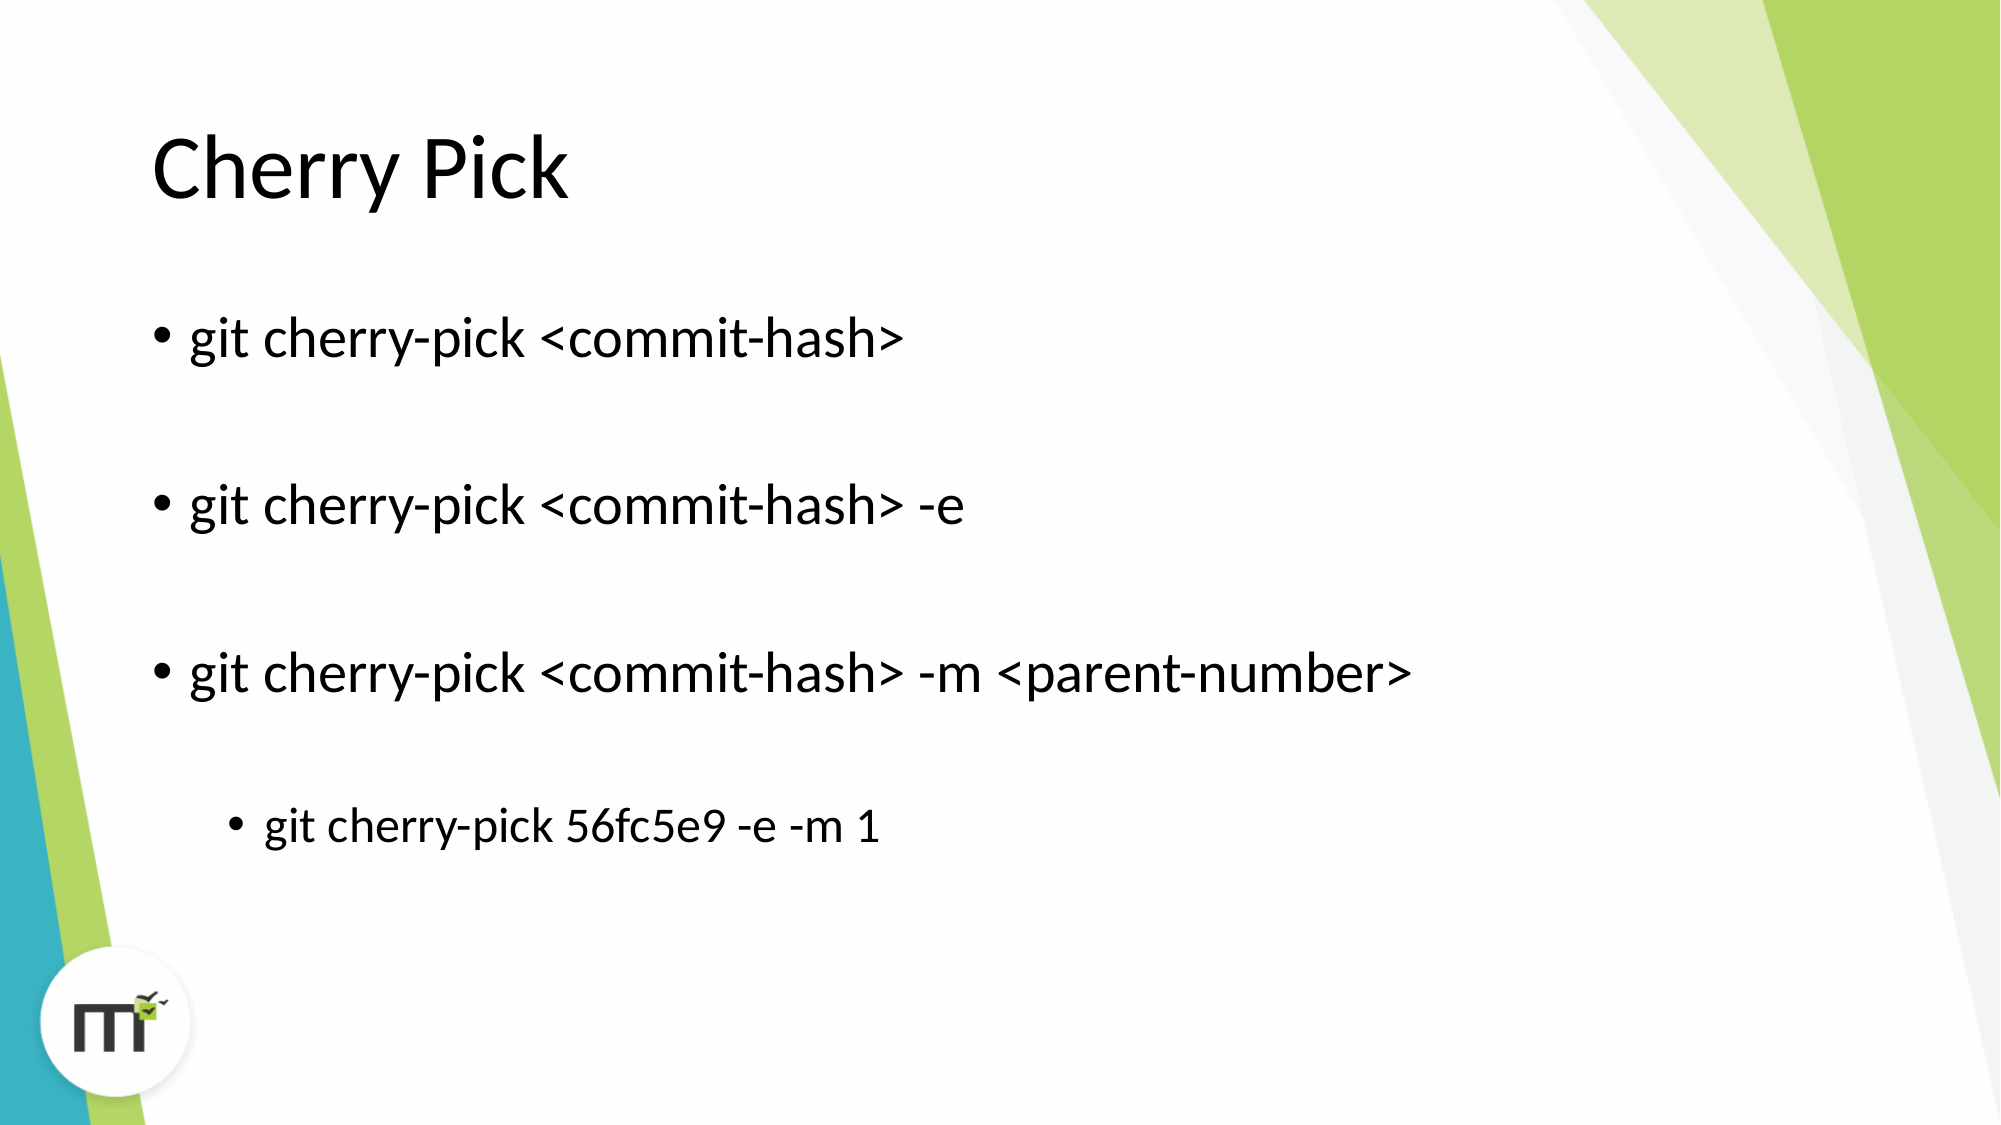

# Cherry Pick
git cherry-pick <commit-hash>

git cherry-pick <commit-hash> -e

git cherry-pick <commit-hash> -m <parent-number>

git cherry-pick 56fc5e9 -e -m 1